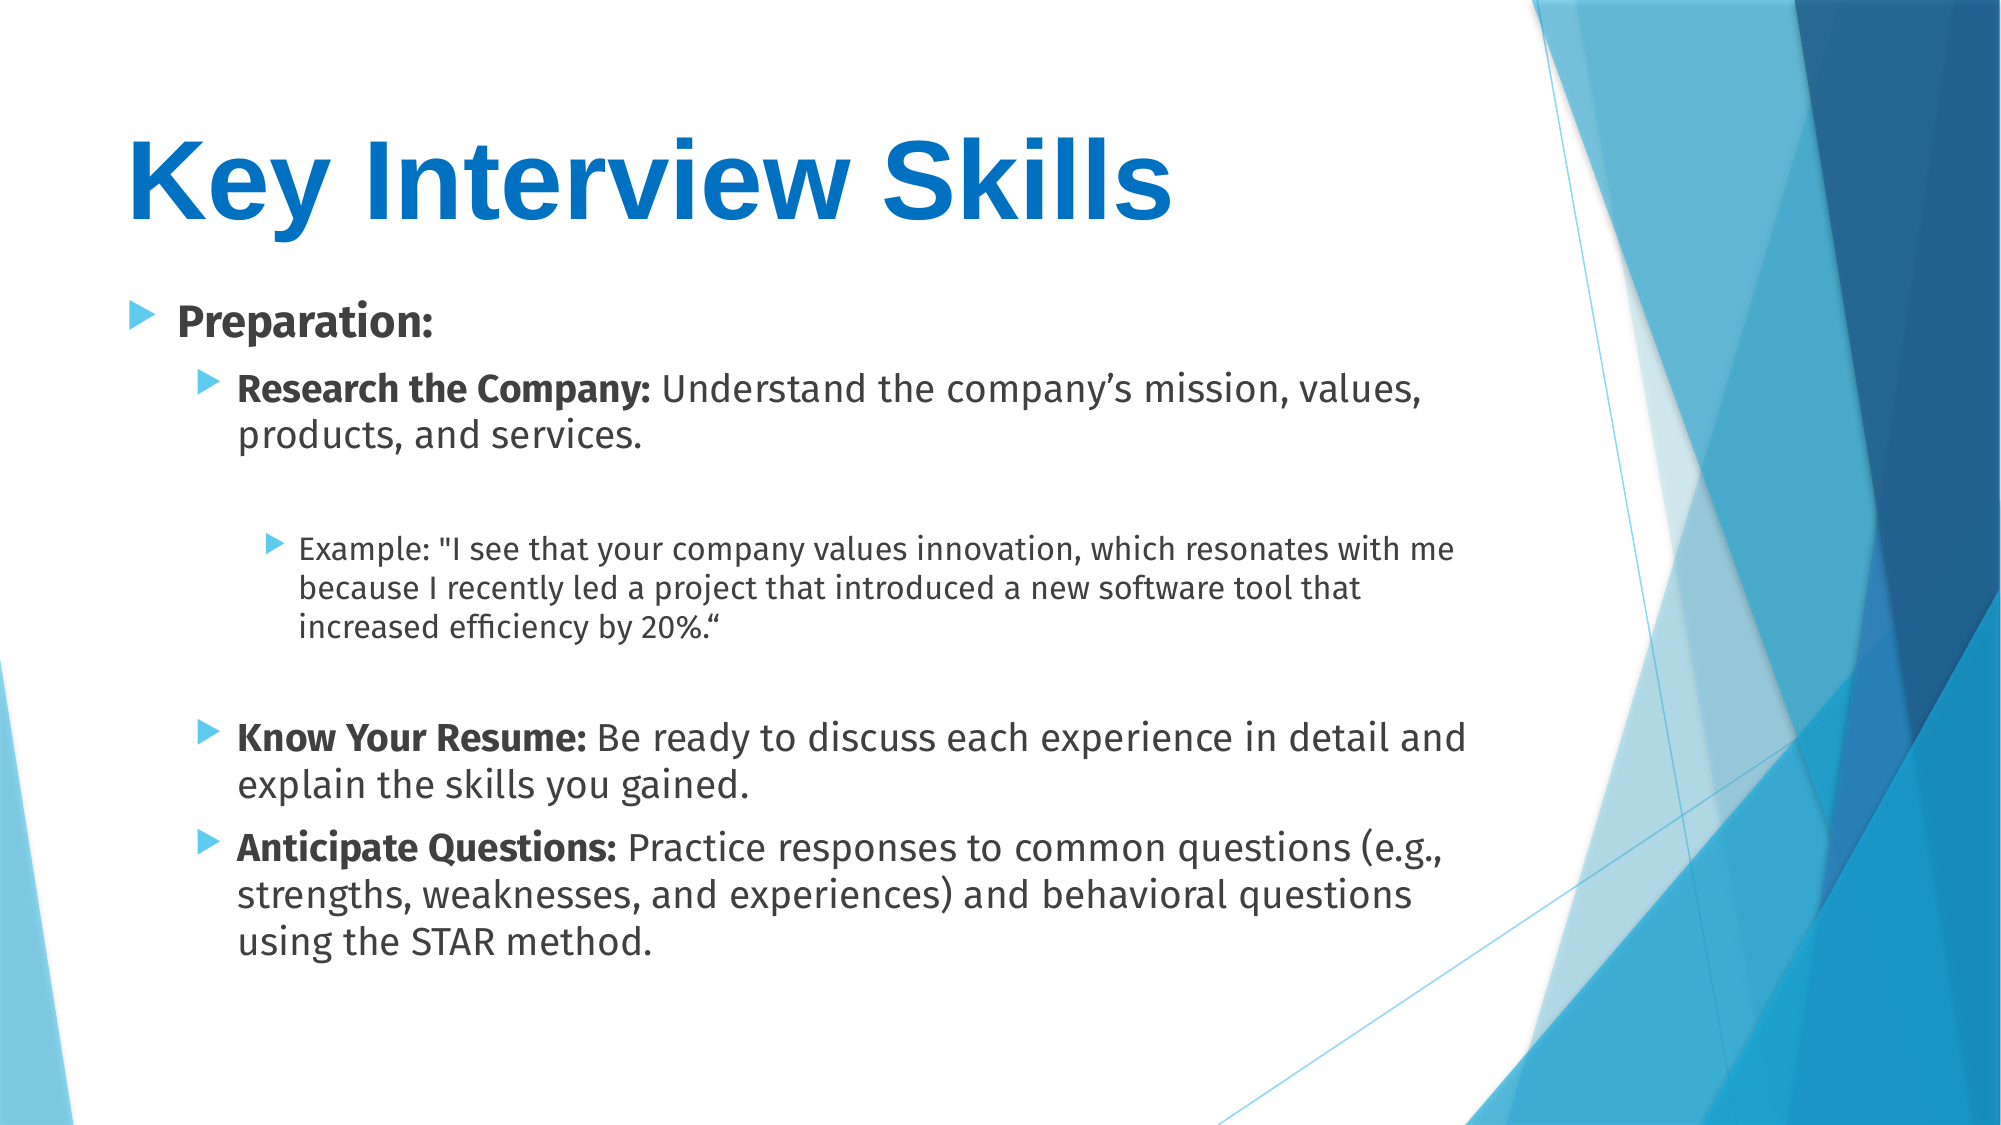

# Key Interview Skills
Preparation:
Research the Company: Understand the company’s mission, values, products, and services.

Example: "I see that your company values innovation, which resonates with me because I recently led a project that introduced a new software tool that increased efficiency by 20%.“

Know Your Resume: Be ready to discuss each experience in detail and explain the skills you gained.
Anticipate Questions: Practice responses to common questions (e.g., strengths, weaknesses, and experiences) and behavioral questions using the STAR method.